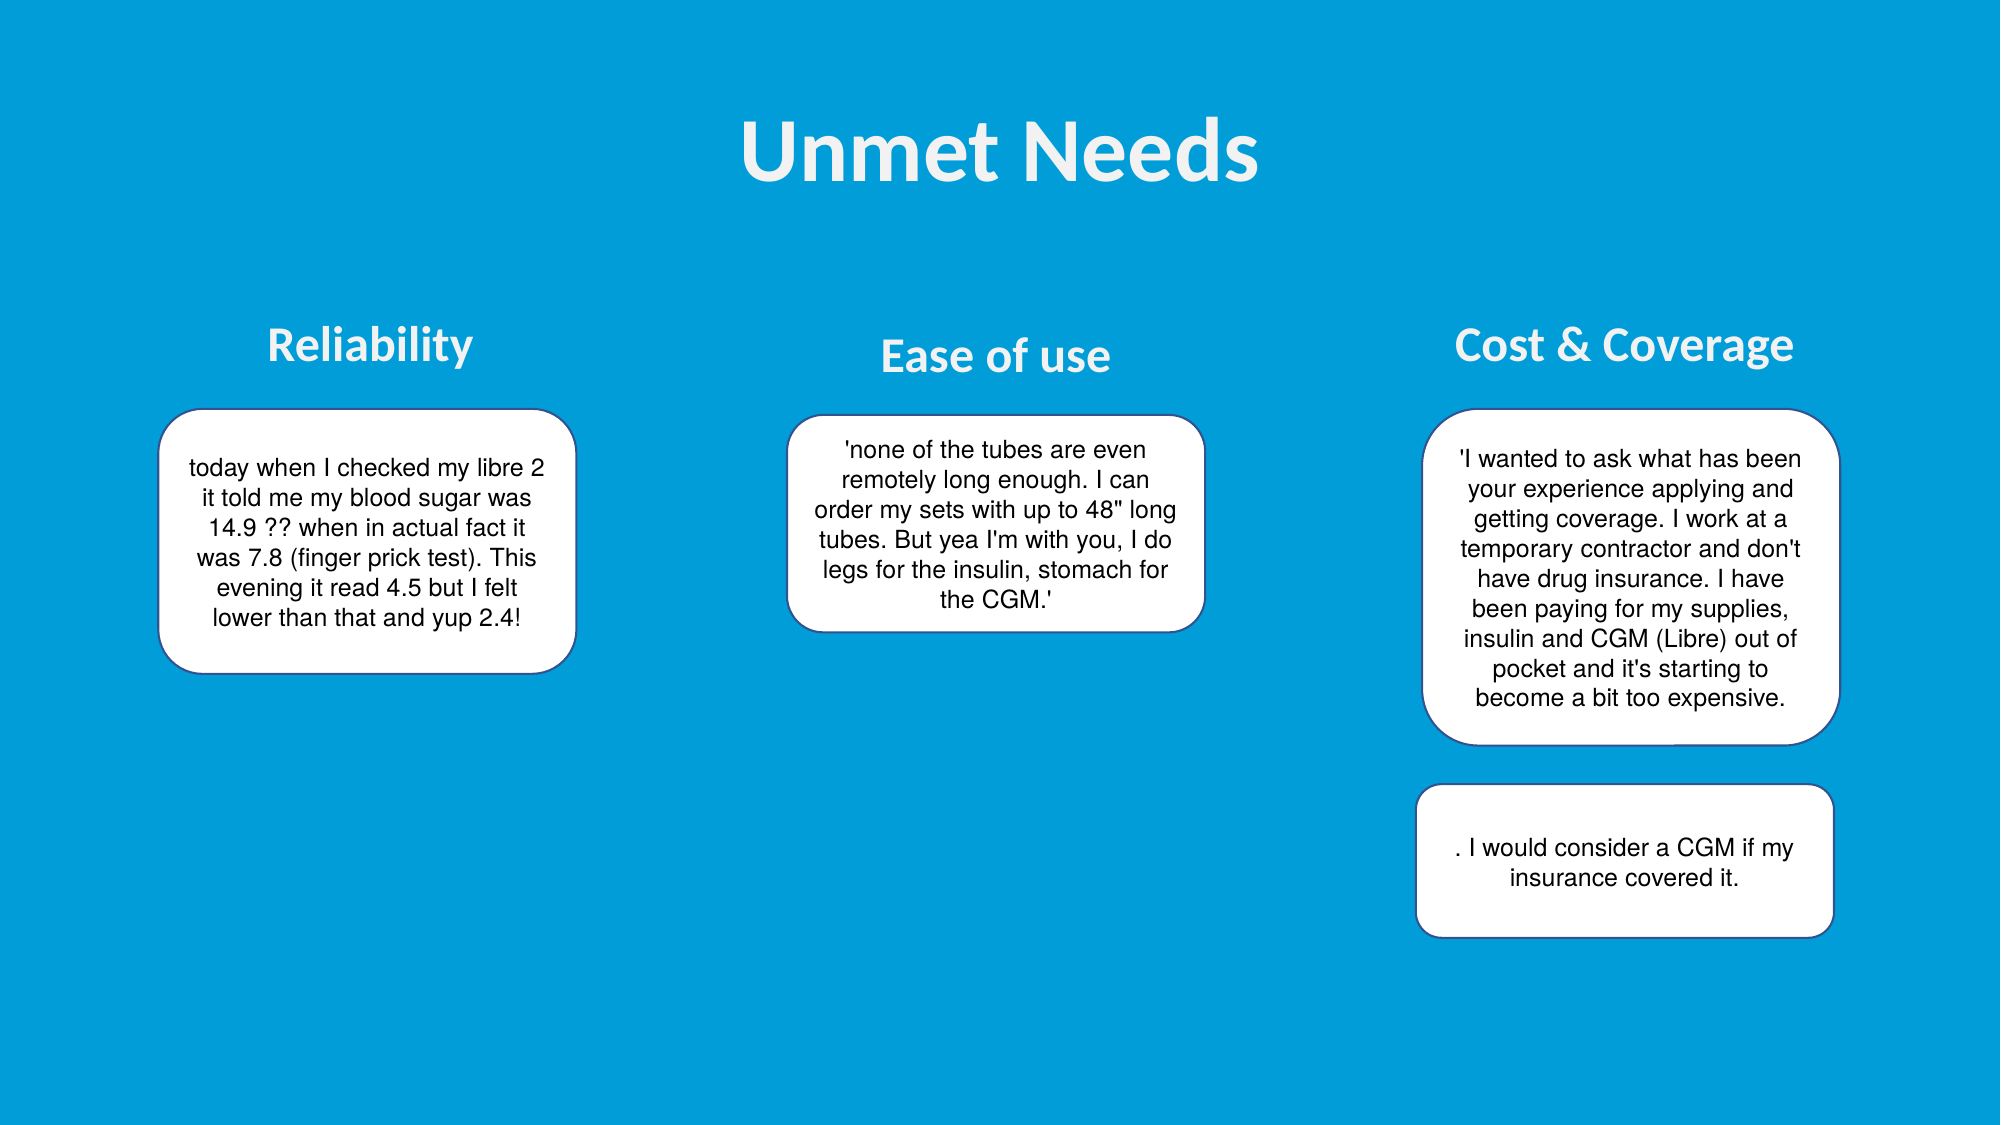

# Unmet Needs
Reliability
Cost & Coverage
Ease of use
today when I checked my libre 2 it told me my blood sugar was 14.9 ?? when in actual fact it was 7.8 (finger prick test). This evening it read 4.5 but I felt lower than that and yup 2.4!
'I wanted to ask what has been your experience applying and getting coverage. I work at a temporary contractor and don't have drug insurance. I have been paying for my supplies, insulin and CGM (Libre) out of pocket and it's starting to become a bit too expensive.
'none of the tubes are even remotely long enough. I can order my sets with up to 48" long tubes. But yea I'm with you, I do legs for the insulin, stomach for the CGM.'
. I would consider a CGM if my insurance covered it.